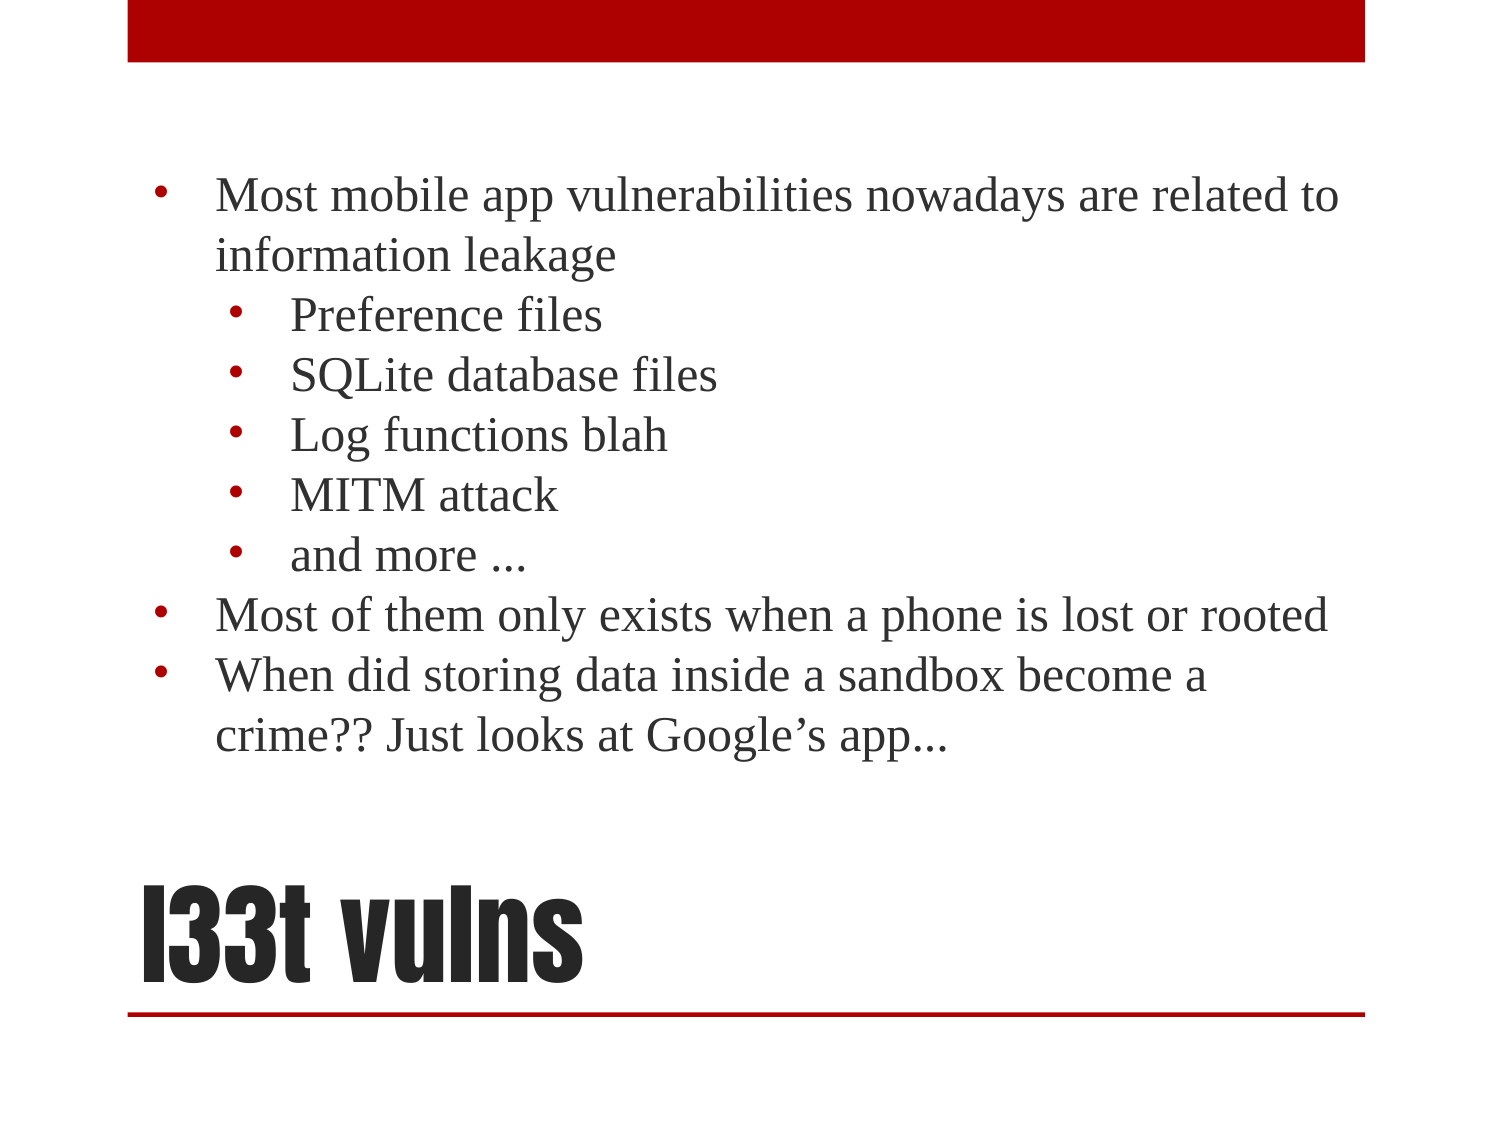

Most mobile app vulnerabilities nowadays are related to information leakage
Preference files
SQLite database files
Log functions blah
MITM attack
and more ...
Most of them only exists when a phone is lost or rooted
When did storing data inside a sandbox become a crime?? Just looks at Google’s app...
# l33t vulns